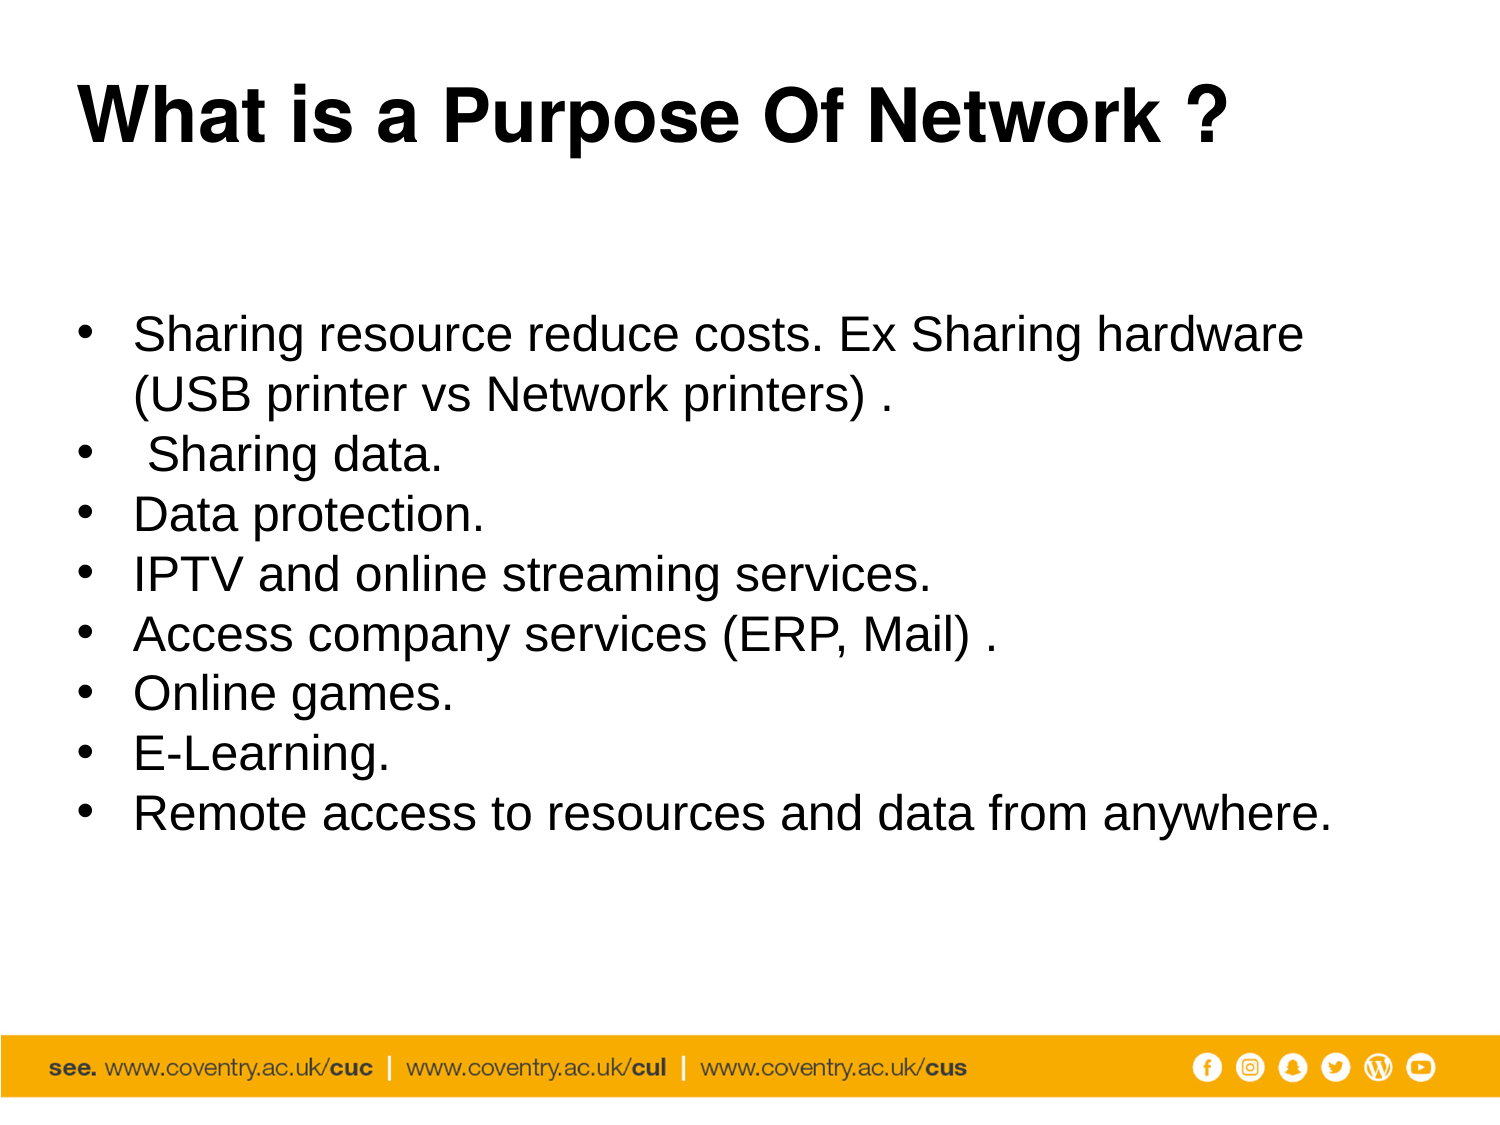

# What is a Purpose Of Network ?

Sharing resource reduce costs. Ex Sharing hardware (USB printer vs Network printers) .
 Sharing data.
Data protection.
IPTV and online streaming services.
Access company services (ERP, Mail) .
Online games.
E-Learning.
Remote access to resources and data from anywhere.